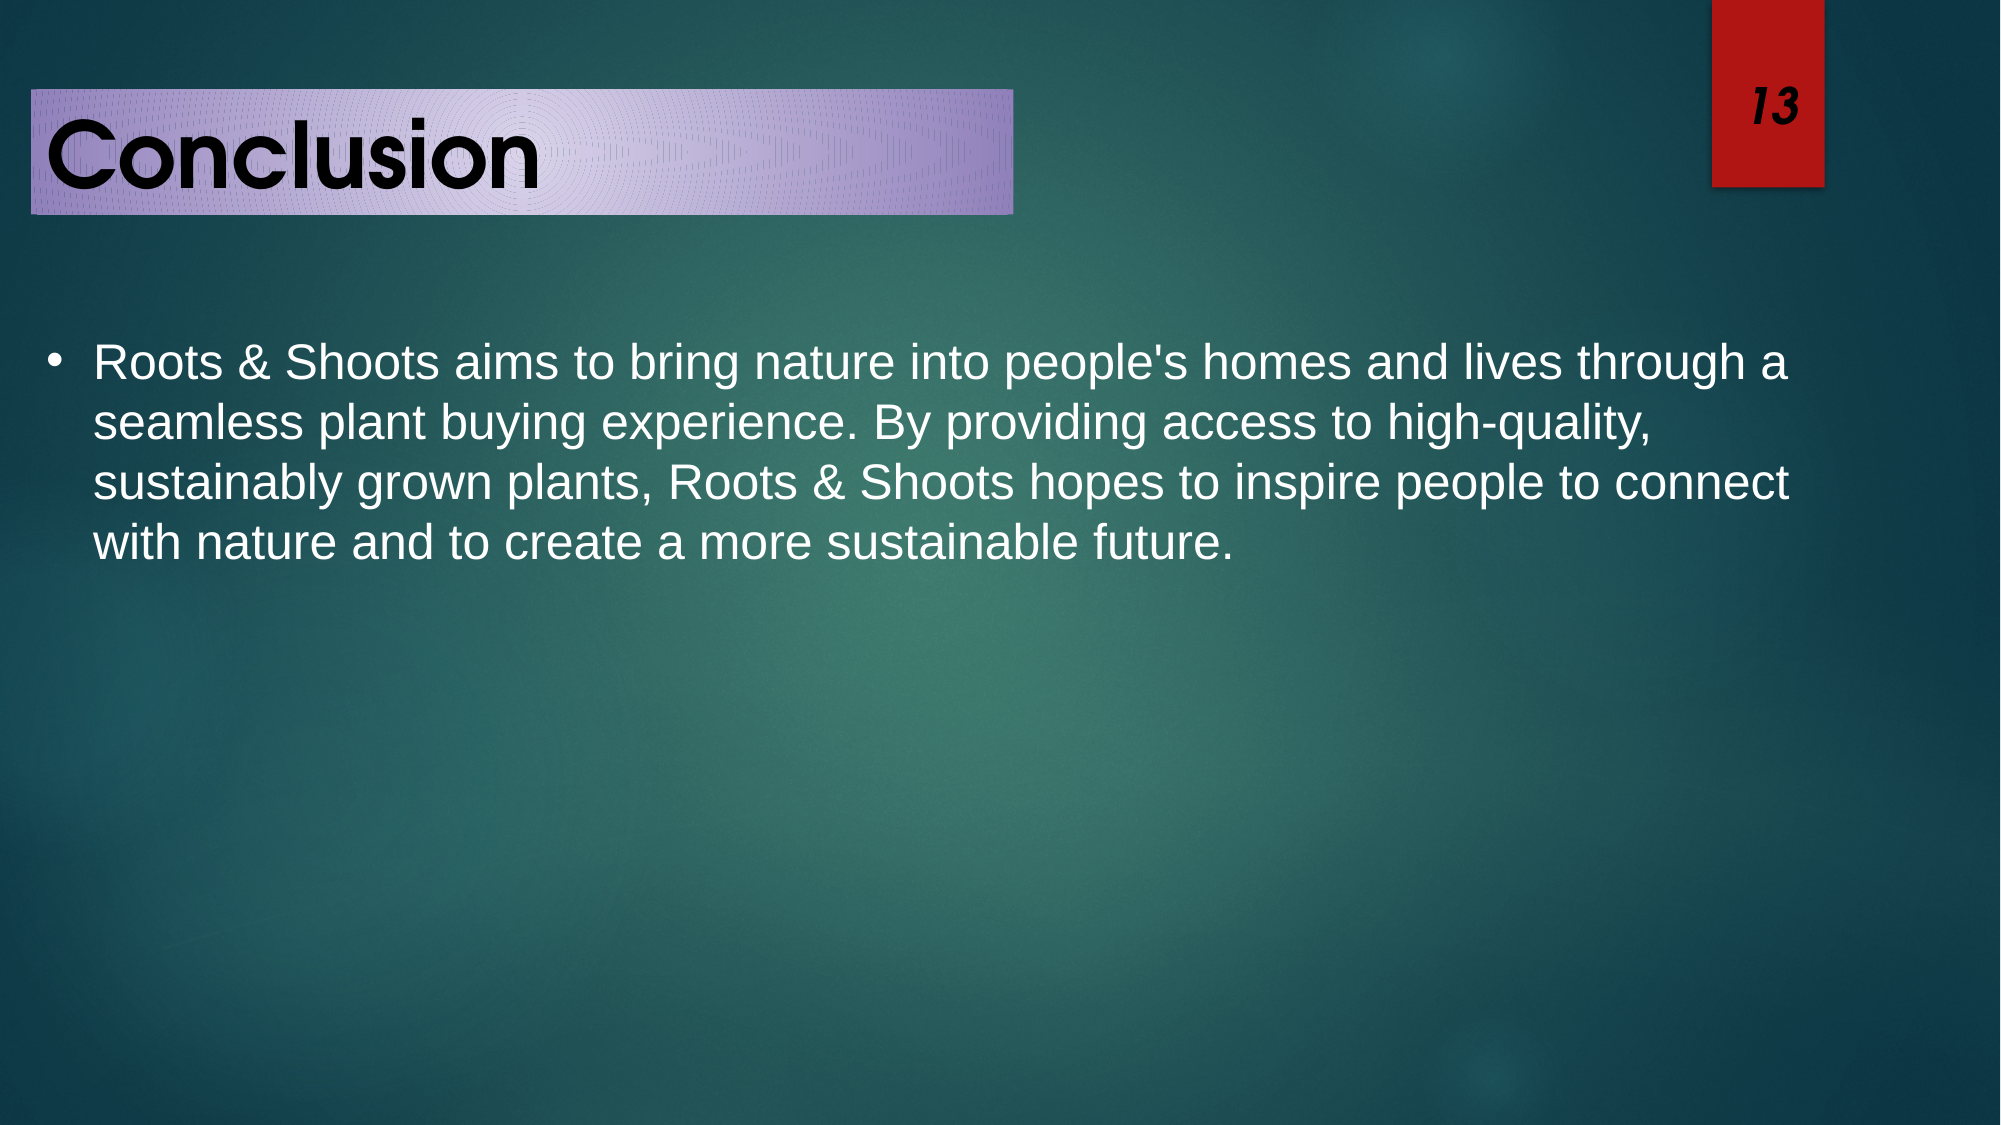

13
Conclusion
Roots & Shoots aims to bring nature into people's homes and lives through a seamless plant buying experience. By providing access to high-quality, sustainably grown plants, Roots & Shoots hopes to inspire people to connect with nature and to create a more sustainable future.